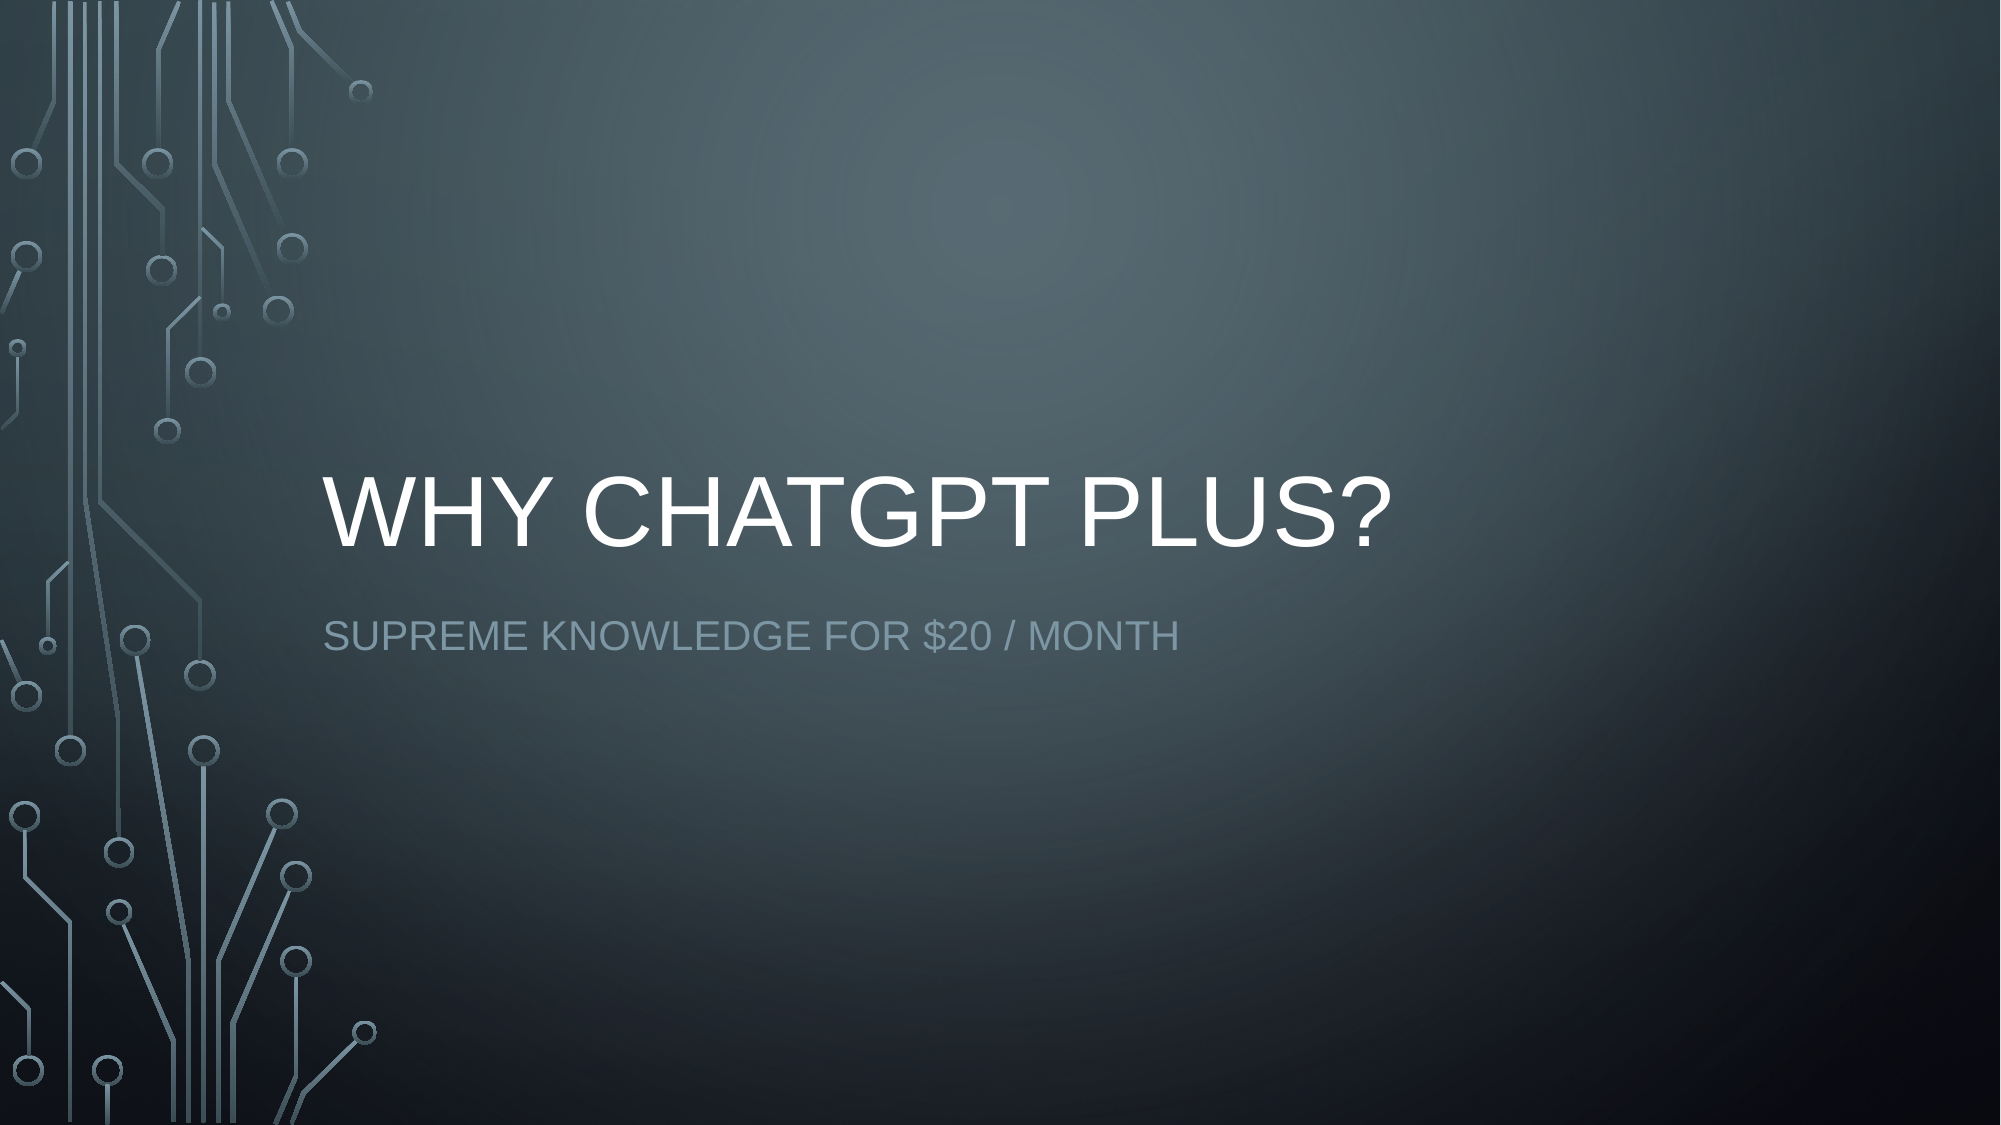

# Why ChatGPT Plus?
Supreme Knowledge for $20 / Month